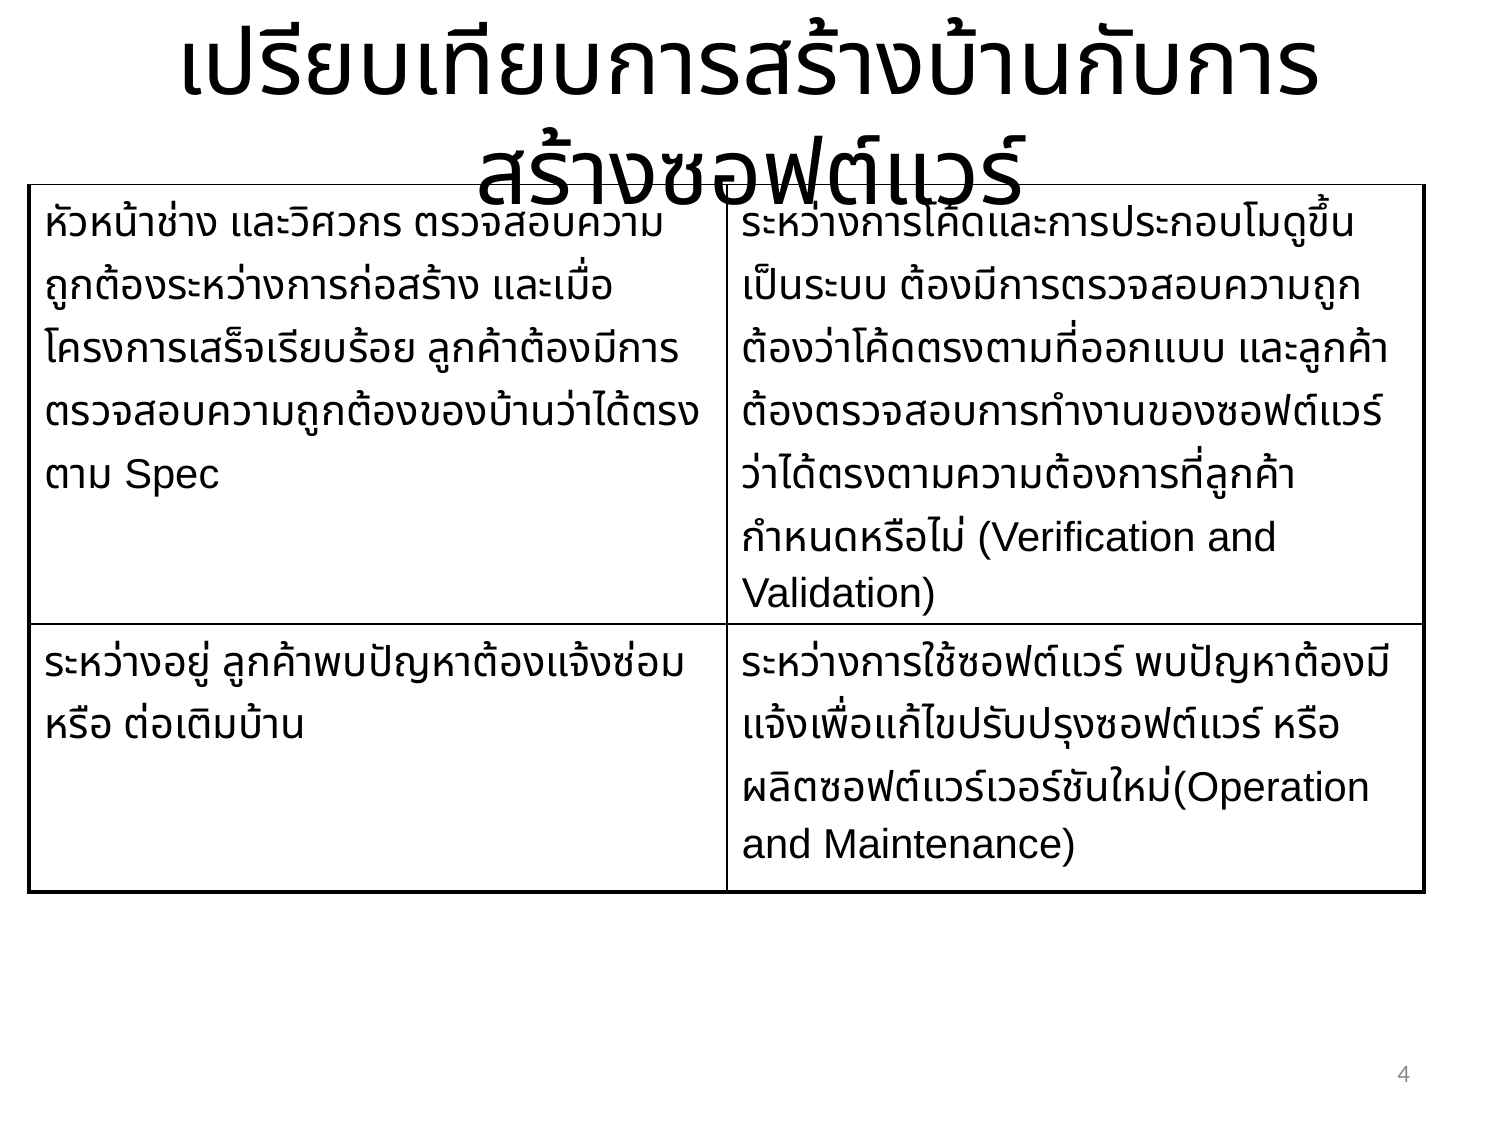

# เปรียบเทียบการสร้างบ้านกับการสร้างซอฟต์แวร์
| หัวหน้าช่าง และวิศวกร ตรวจสอบความถูกต้องระหว่างการก่อสร้าง และเมื่อโครงการเสร็จเรียบร้อย ลูกค้าต้องมีการตรวจสอบความถูกต้องของบ้านว่าได้ตรงตาม Spec | ระหว่างการโค้ดและการประกอบโมดูขึ้นเป็นระบบ ต้องมีการตรวจสอบความถูกต้องว่าโค้ดตรงตามที่ออกแบบ และลูกค้าต้องตรวจสอบการทำงานของซอฟต์แวร์ว่าได้ตรงตามความต้องการที่ลูกค้ากำหนดหรือไม่ (Verification and Validation) |
| --- | --- |
| ระหว่างอยู่ ลูกค้าพบปัญหาต้องแจ้งซ่อม หรือ ต่อเติมบ้าน | ระหว่างการใช้ซอฟต์แวร์ พบปัญหาต้องมีแจ้งเพื่อแก้ไขปรับปรุงซอฟต์แวร์ หรือ ผลิตซอฟต์แวร์เวอร์ชันใหม่(Operation and Maintenance) |
4